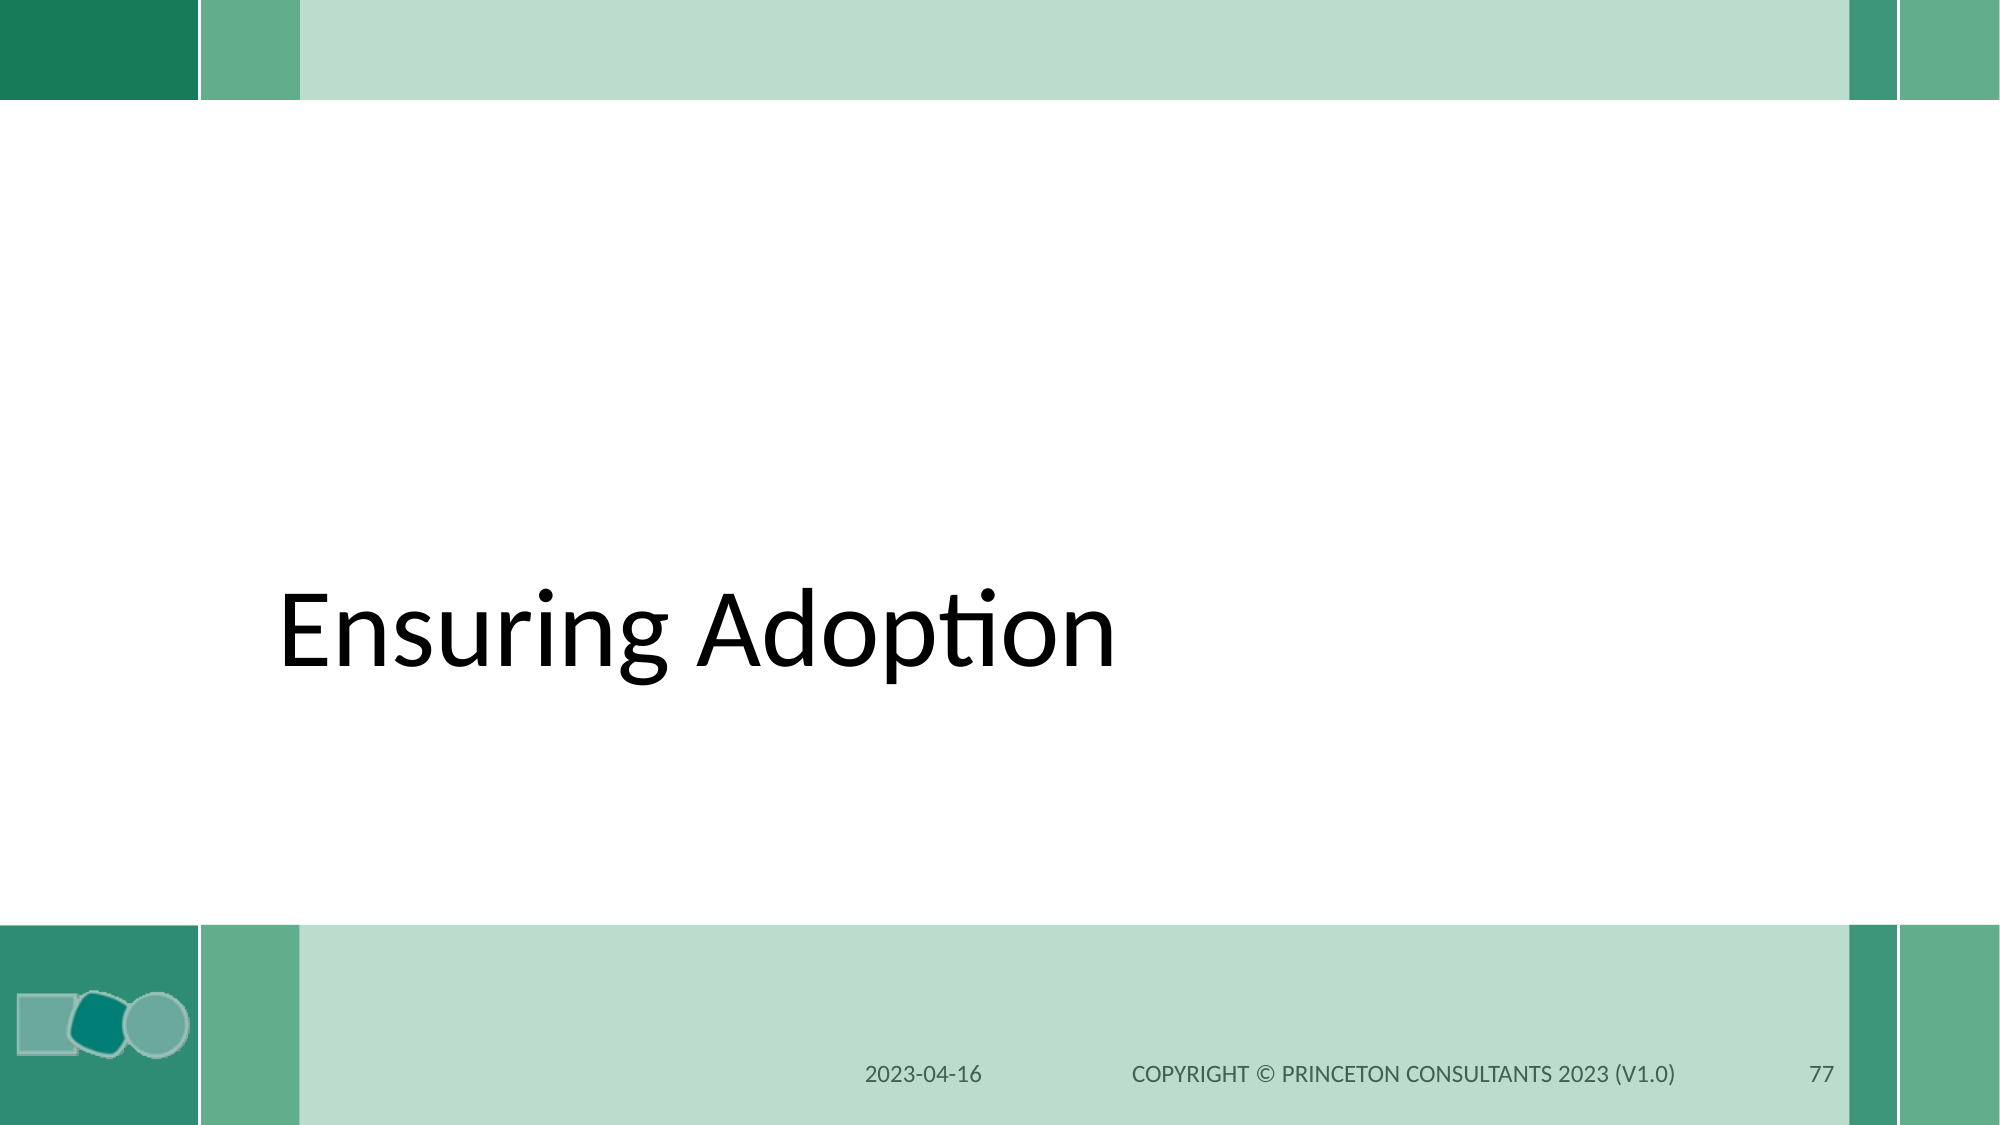

# Ensuring Adoption

2023-04-16
Copyright © Princeton Consultants 2023 (V1.0)
77